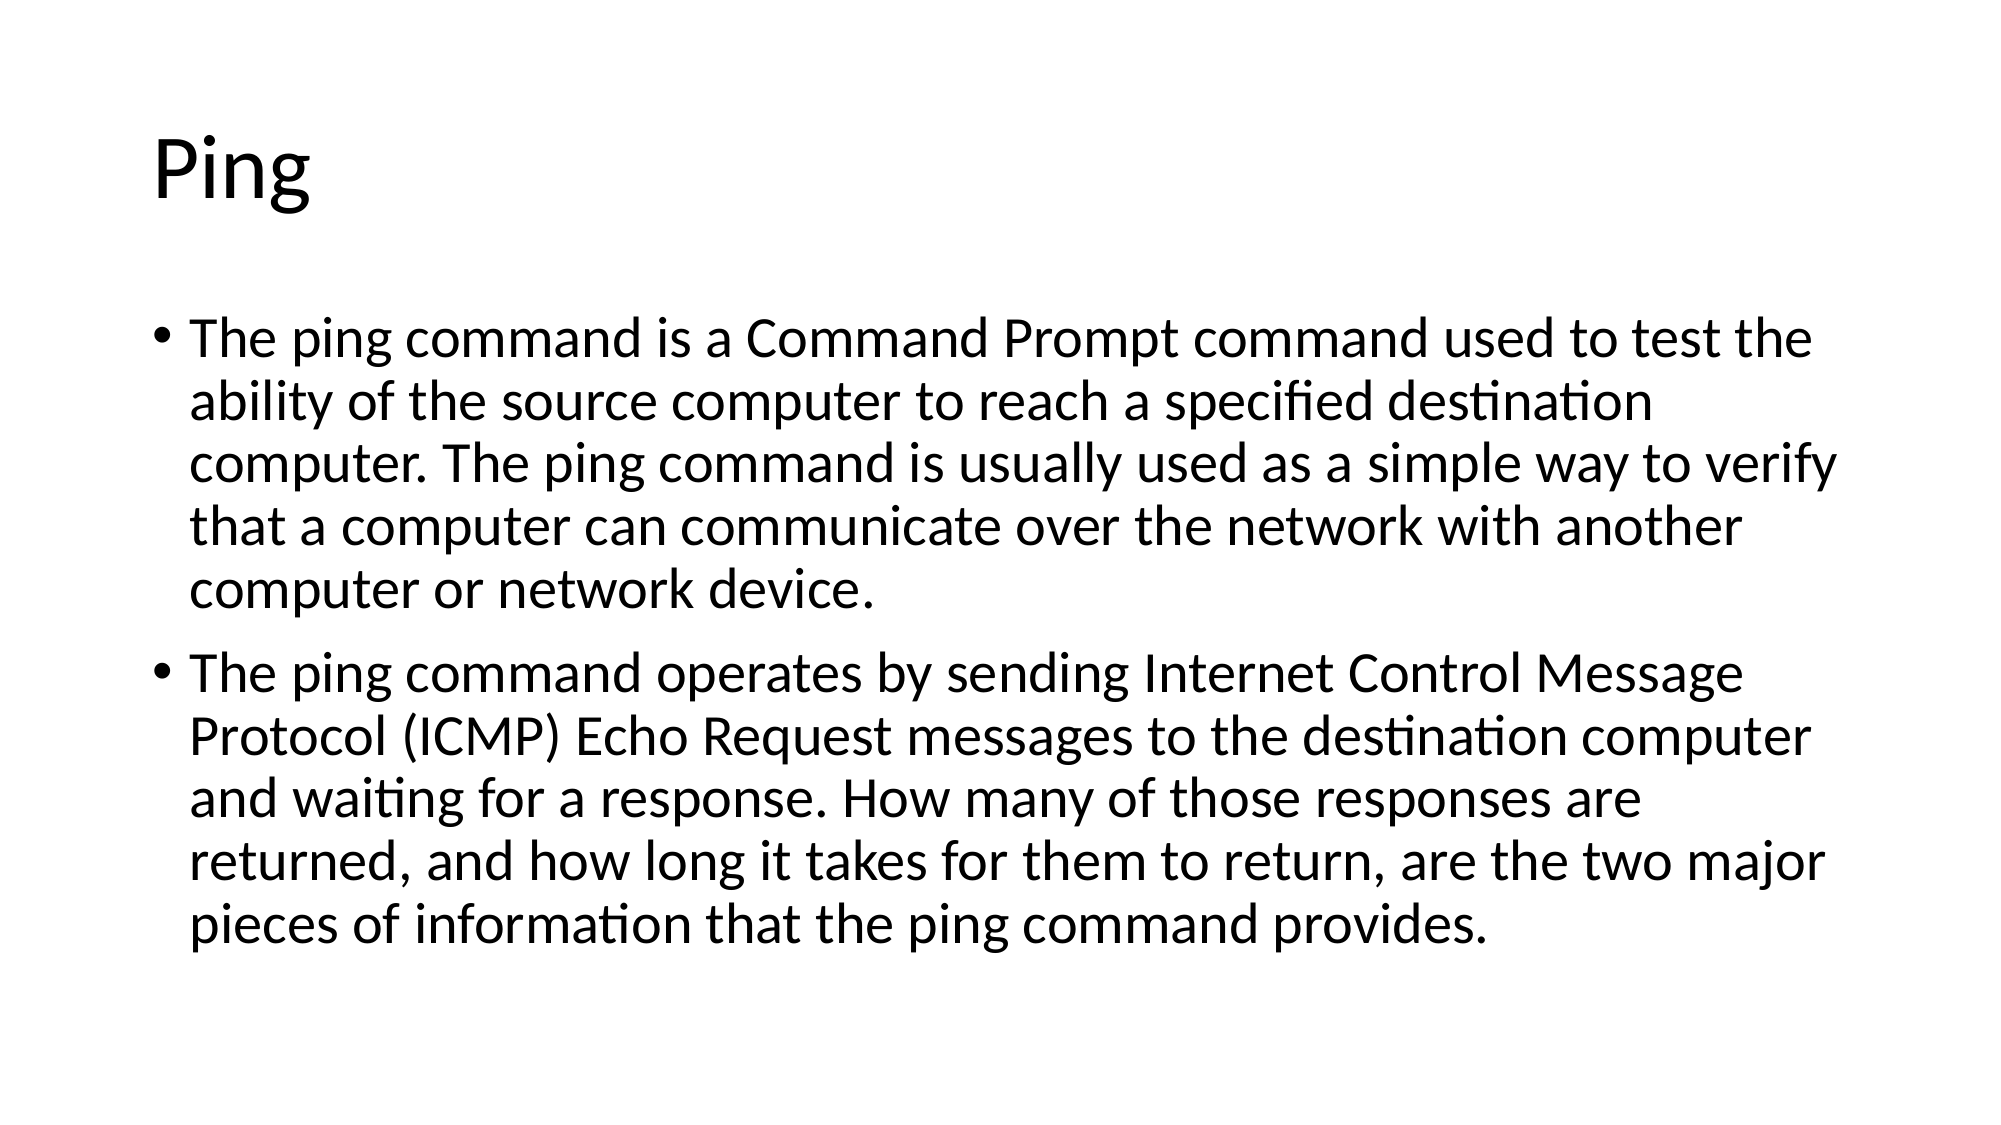

# Ping
The ping command is a Command Prompt command used to test the ability of the source computer to reach a specified destination computer. The ping command is usually used as a simple way to verify that a computer can communicate over the network with another computer or network device.
The ping command operates by sending Internet Control Message Protocol (ICMP) Echo Request messages to the destination computer and waiting for a response. How many of those responses are returned, and how long it takes for them to return, are the two major pieces of information that the ping command provides.